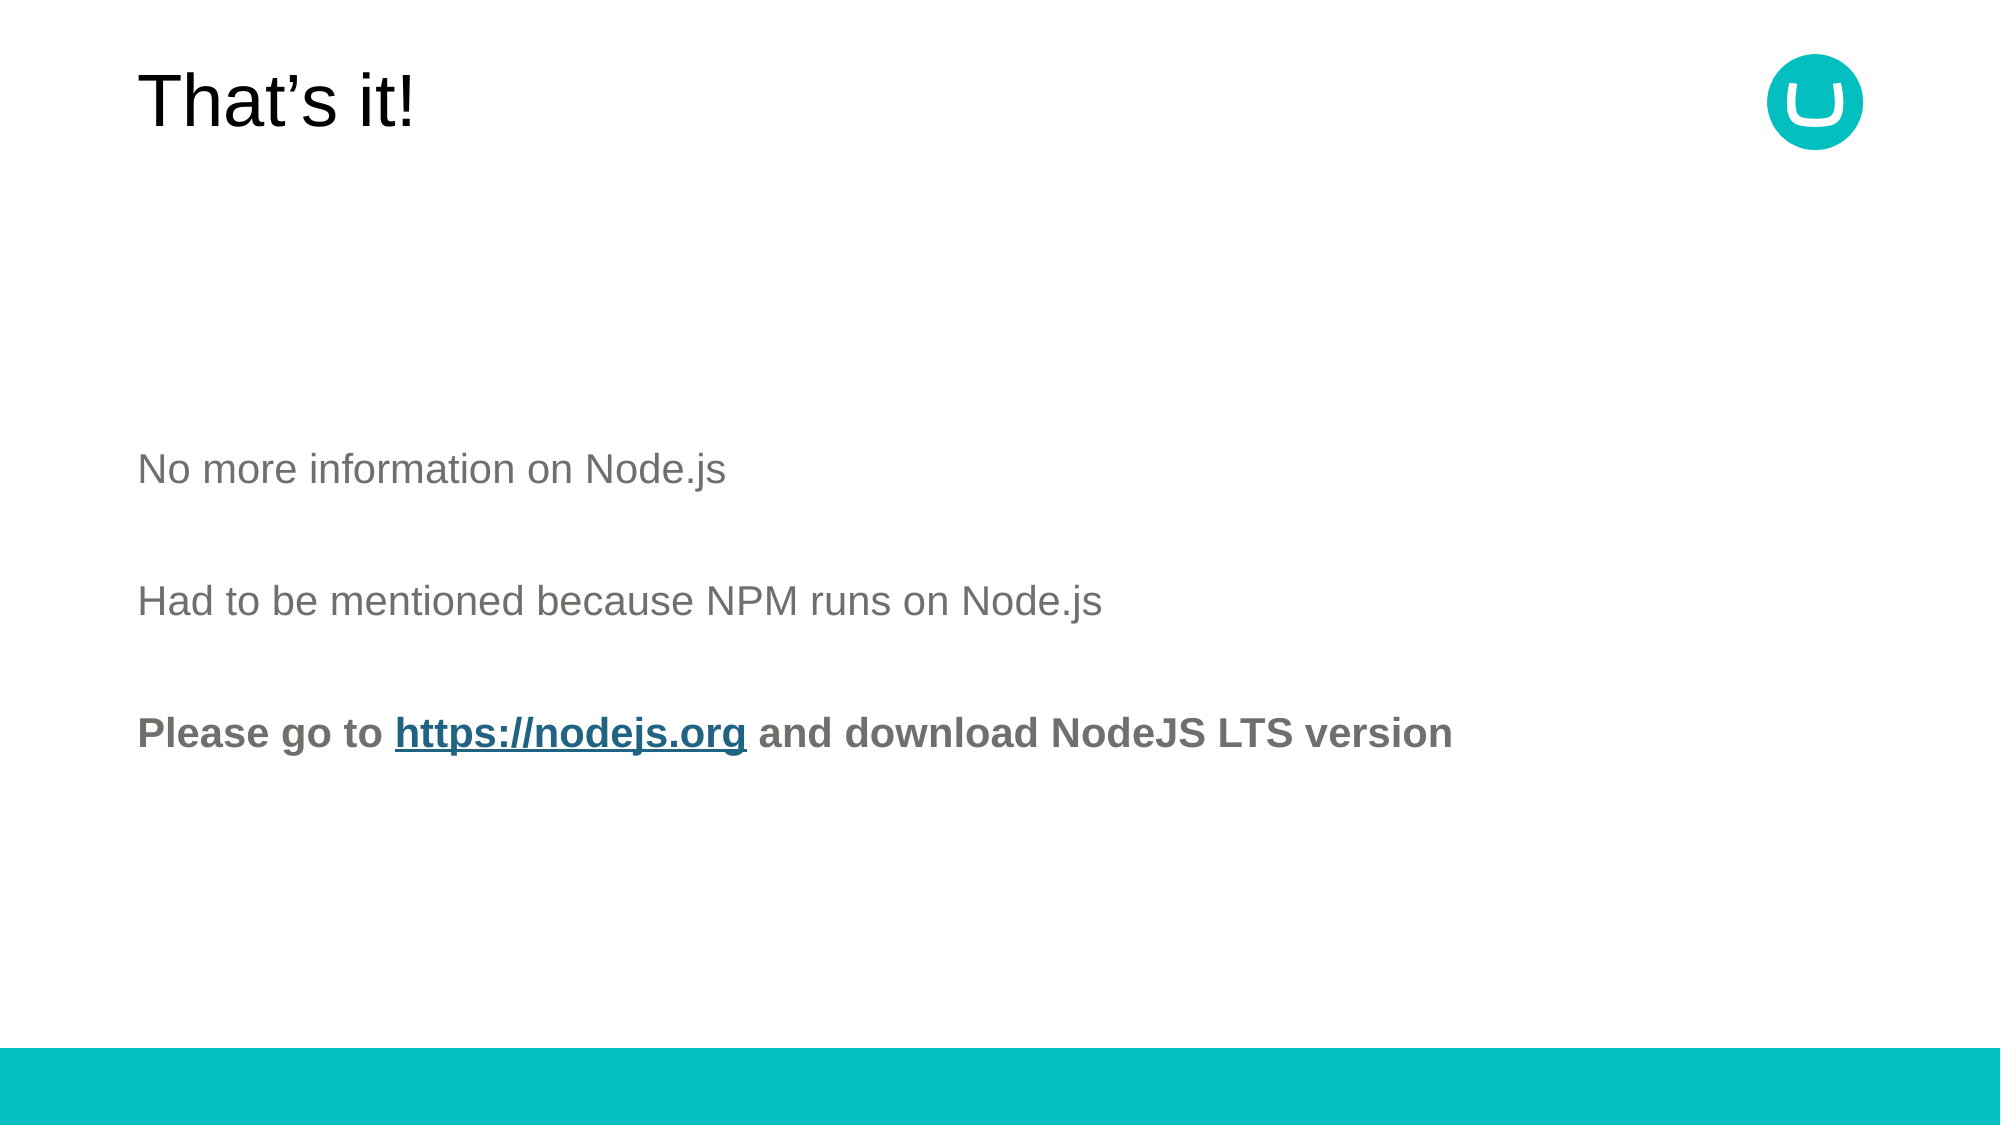

# That’s it!
No more information on Node.js

Had to be mentioned because NPM runs on Node.js

Please go to https://nodejs.org and download NodeJS LTS version